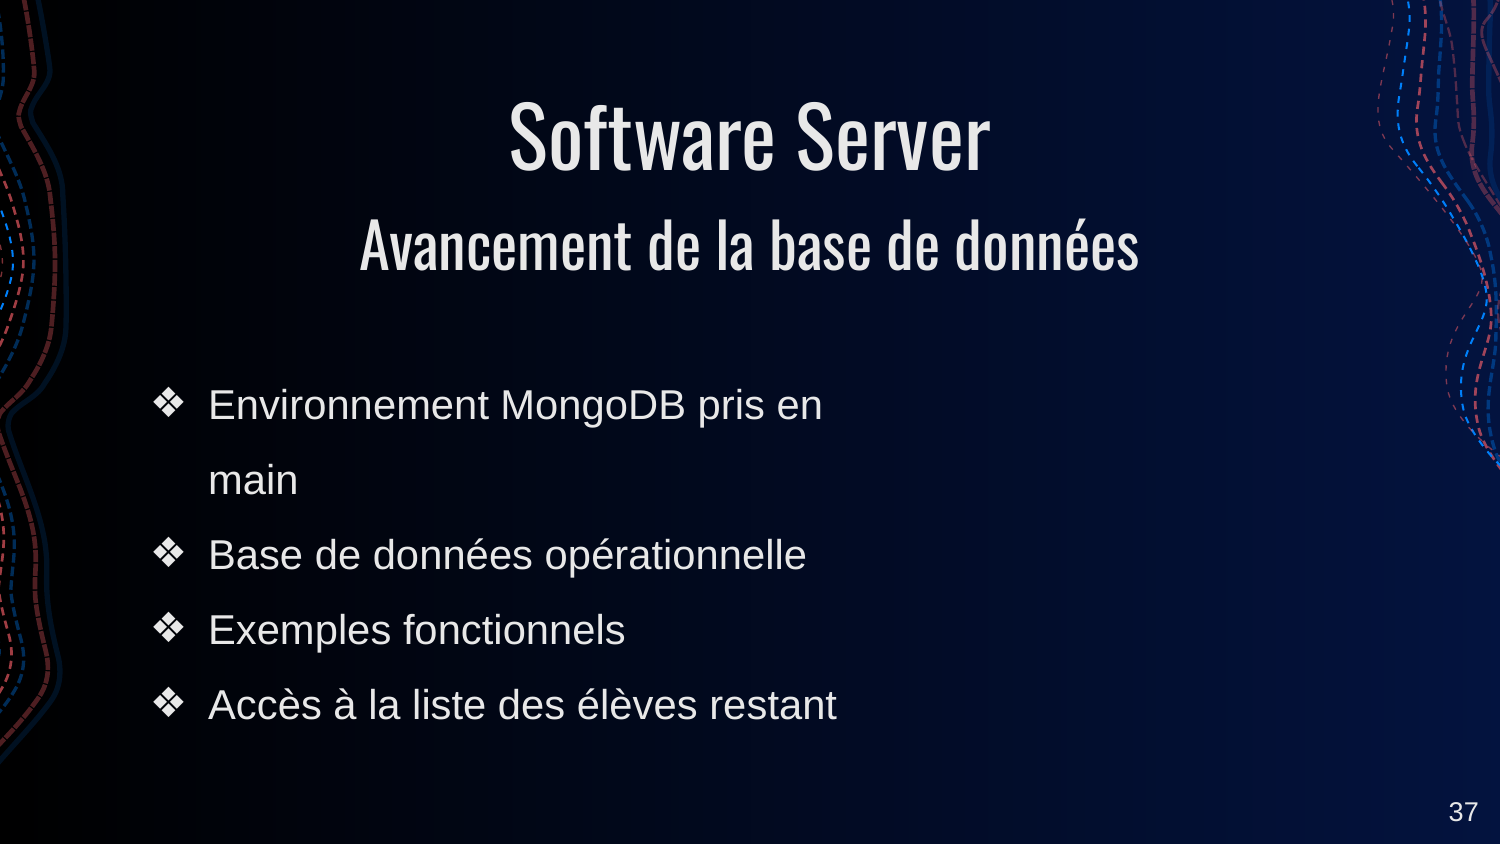

# Software Server
Avancement de la base de données
Environnement MongoDB pris en main
Base de données opérationnelle
Exemples fonctionnels
Accès à la liste des élèves restant
37